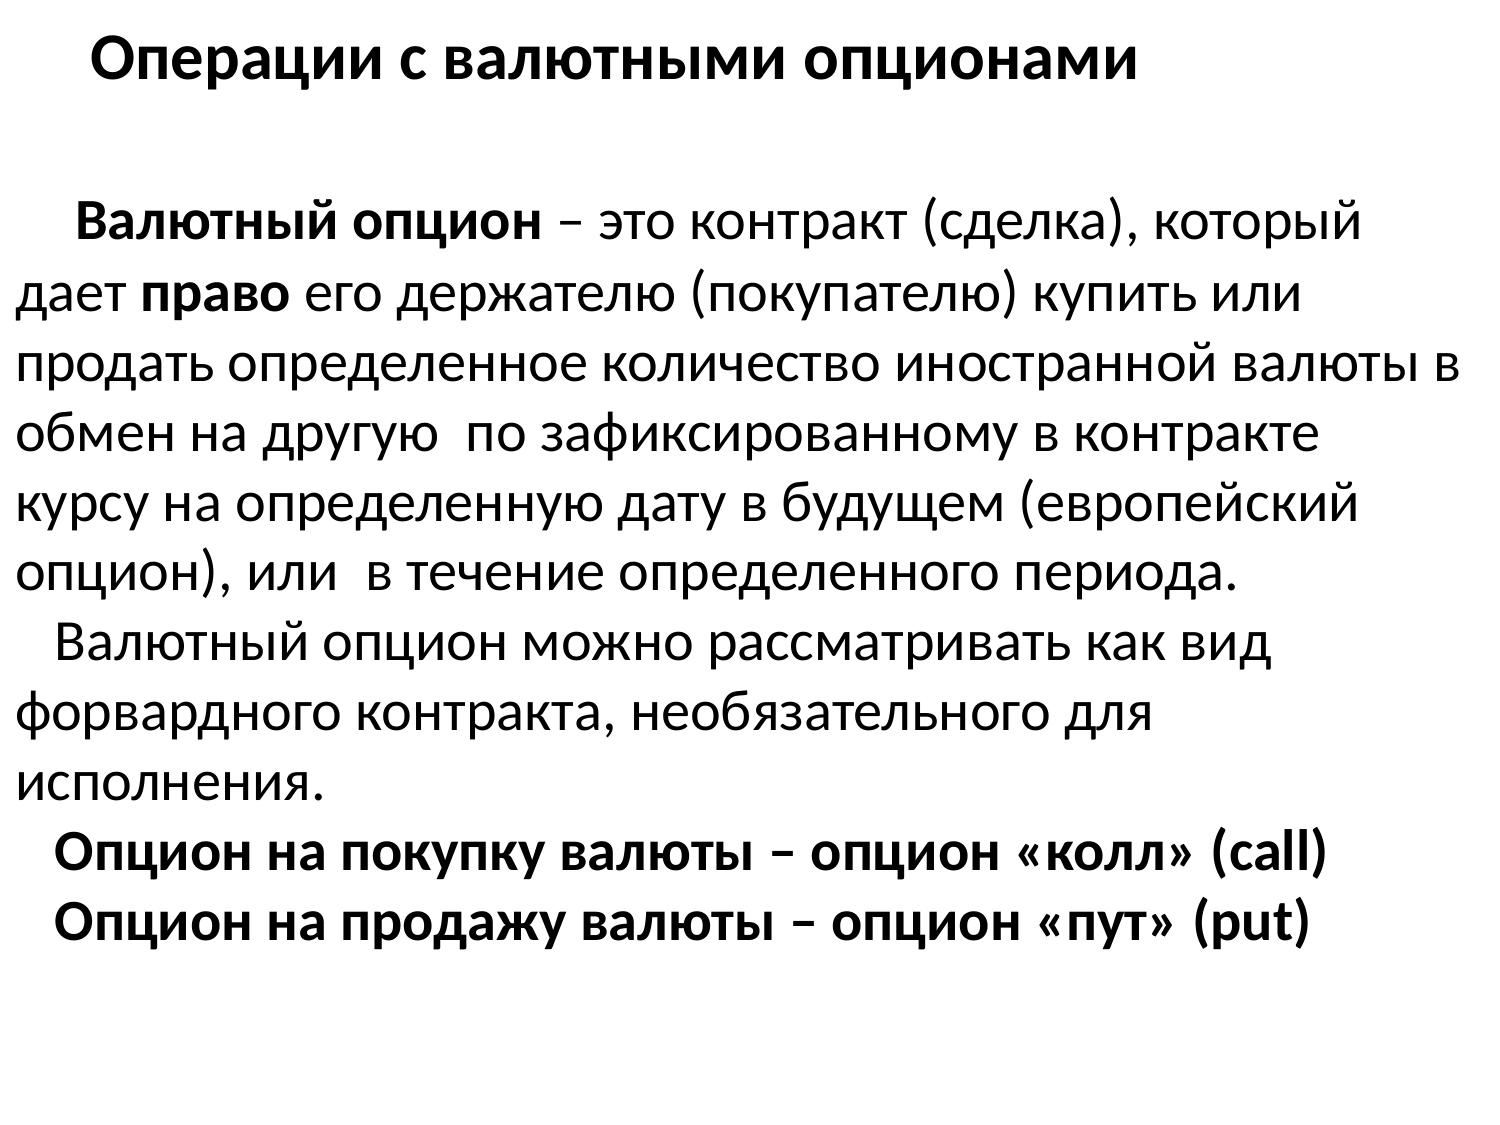

# Операции с валютными опционами Валютный опцион – это контракт (сделка), который дает право его держателю (покупателю) купить или продать определенное количество иностранной валюты в обмен на другую  по зафиксированному в контракте курсу на определенную дату в будущем (европейский опцион), или  в течение определенного периода. Валютный опцион можно рассматривать как вид форвардного контракта, необязательного для исполнения. Опцион на покупку валюты – опцион «колл» (call) Опцион на продажу валюты – опцион «пут» (put)